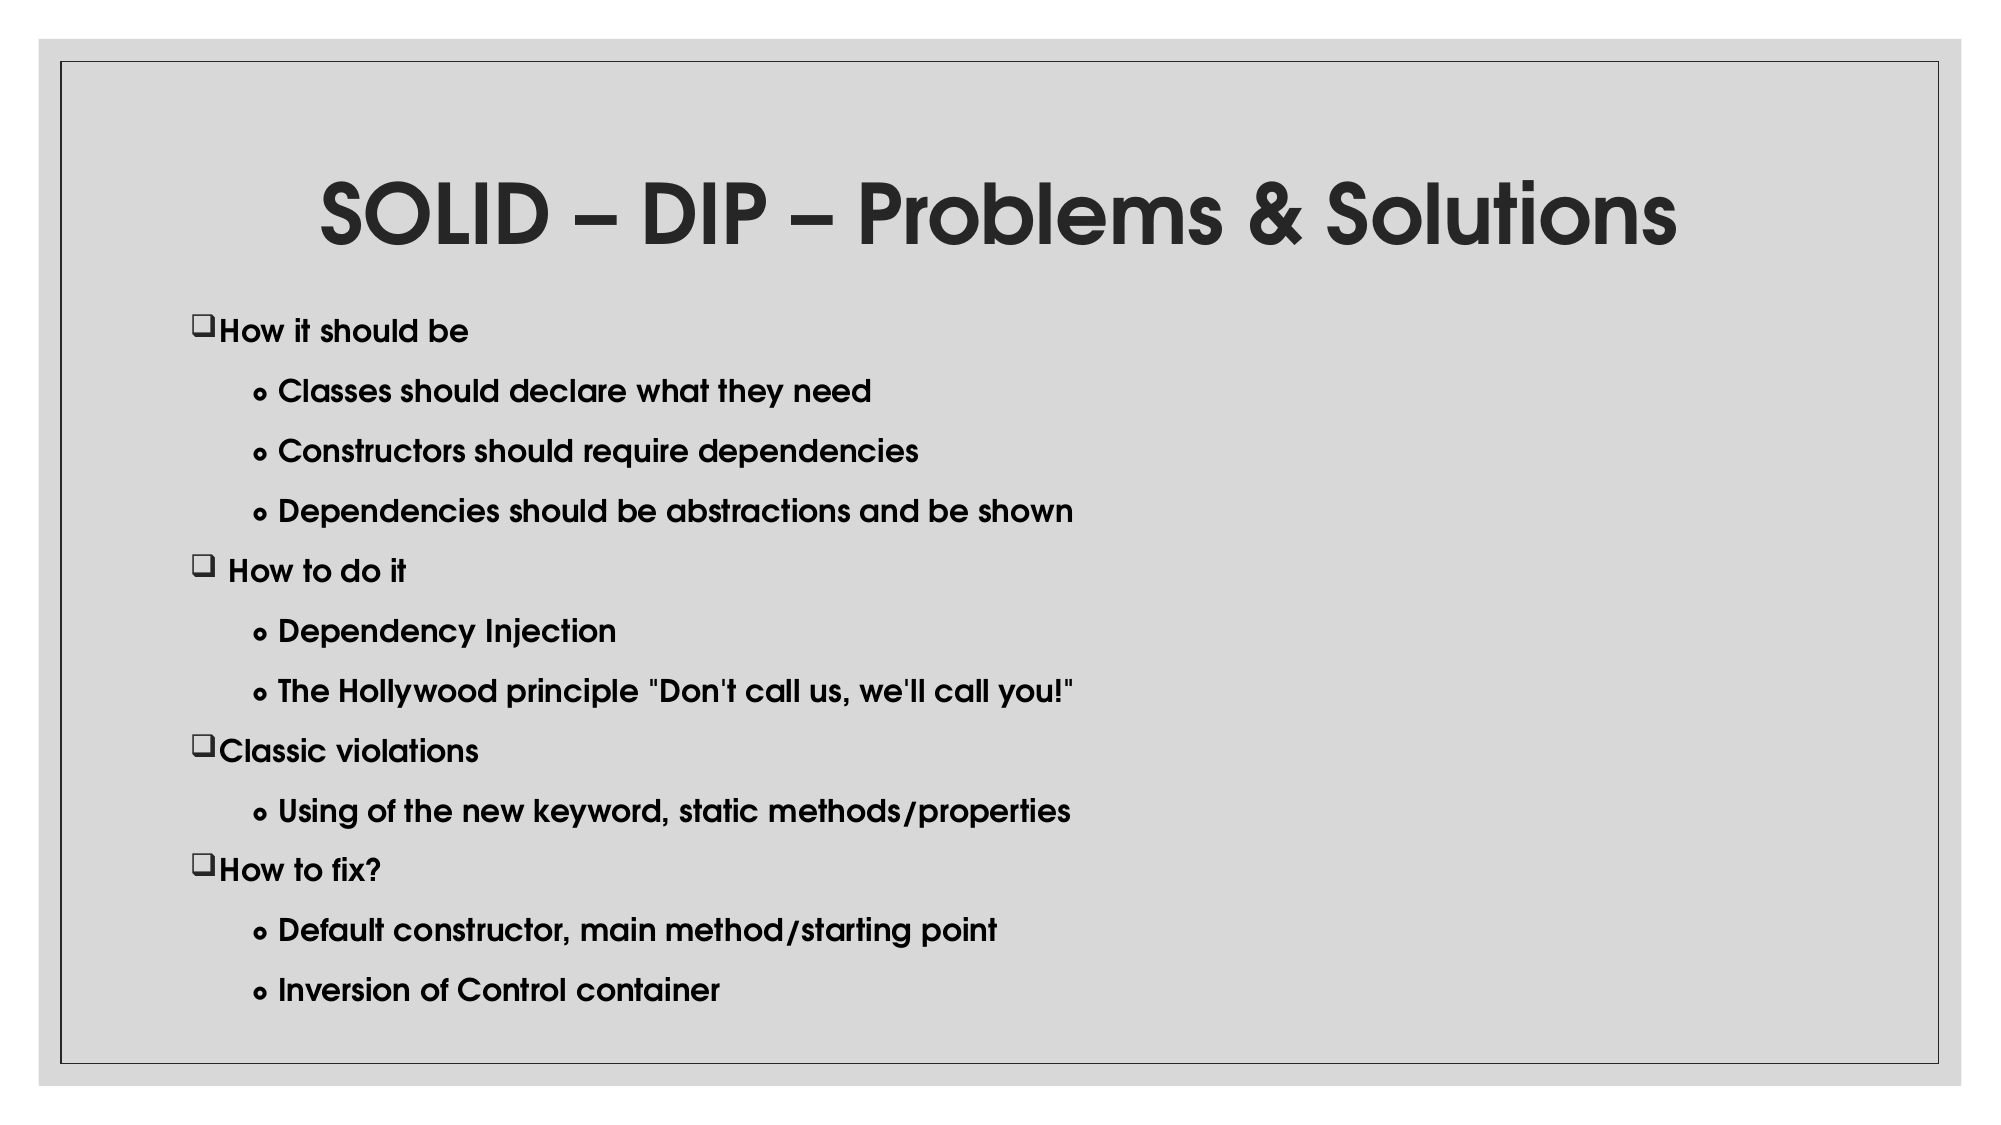

# SOLID – DIP – Problems & Solutions
How it should be
       ◦ Classes should declare what they need
       ◦ Constructors should require dependencies
       ◦ Dependencies should be abstractions and be shown
 How to do it
       ◦ Dependency Injection
       ◦ The Hollywood principle "Don't call us, we'll call you!"
Classic violations
       ◦ Using of the new keyword, static methods/properties
How to fix?
       ◦ Default constructor, main method/starting point
       ◦ Inversion of Control container